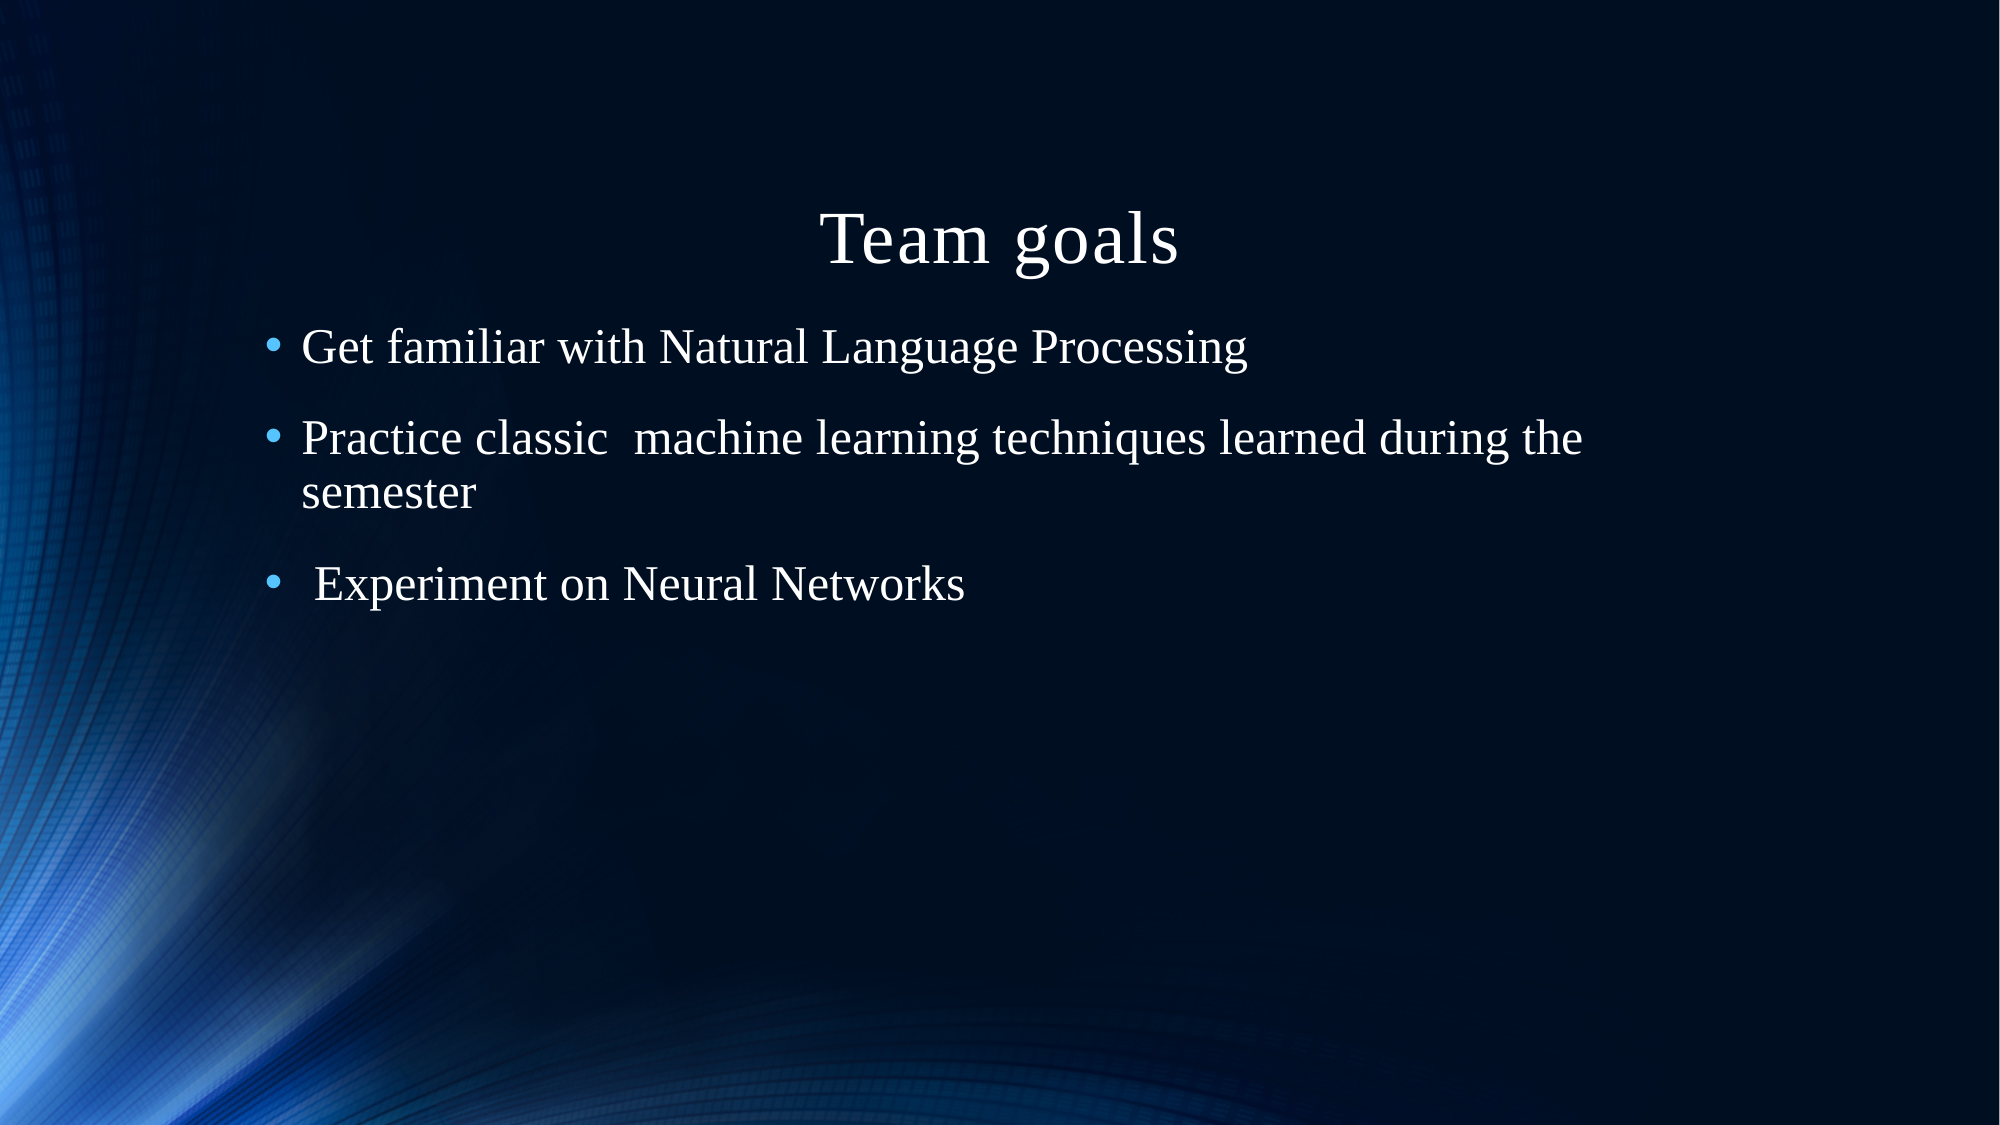

# Team goals
Get familiar with Natural Language Processing
Practice classic  machine learning techniques learned during the semester
 Experiment on Neural Networks